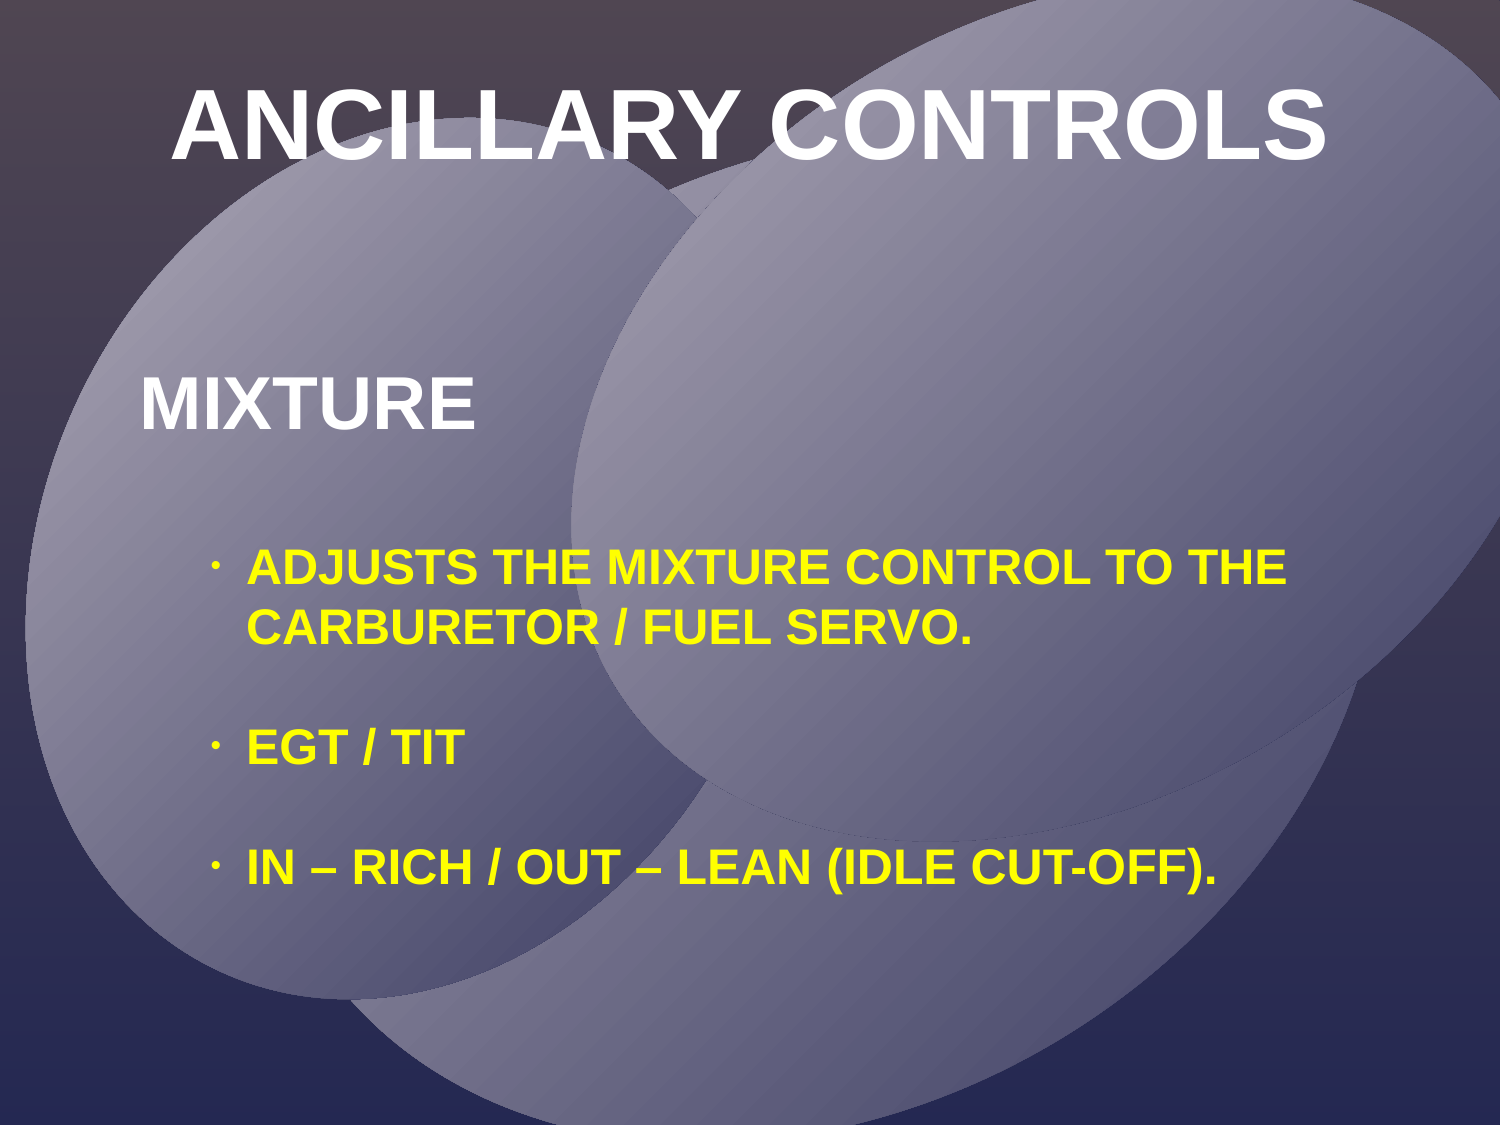

ANCILLARY CONTROLS
MIXTURE

ADJUSTS THE MIXTURE CONTROL TO THE CARBURETOR / FUEL SERVO.

EGT / TIT

IN – RICH / OUT – LEAN (IDLE CUT-OFF).